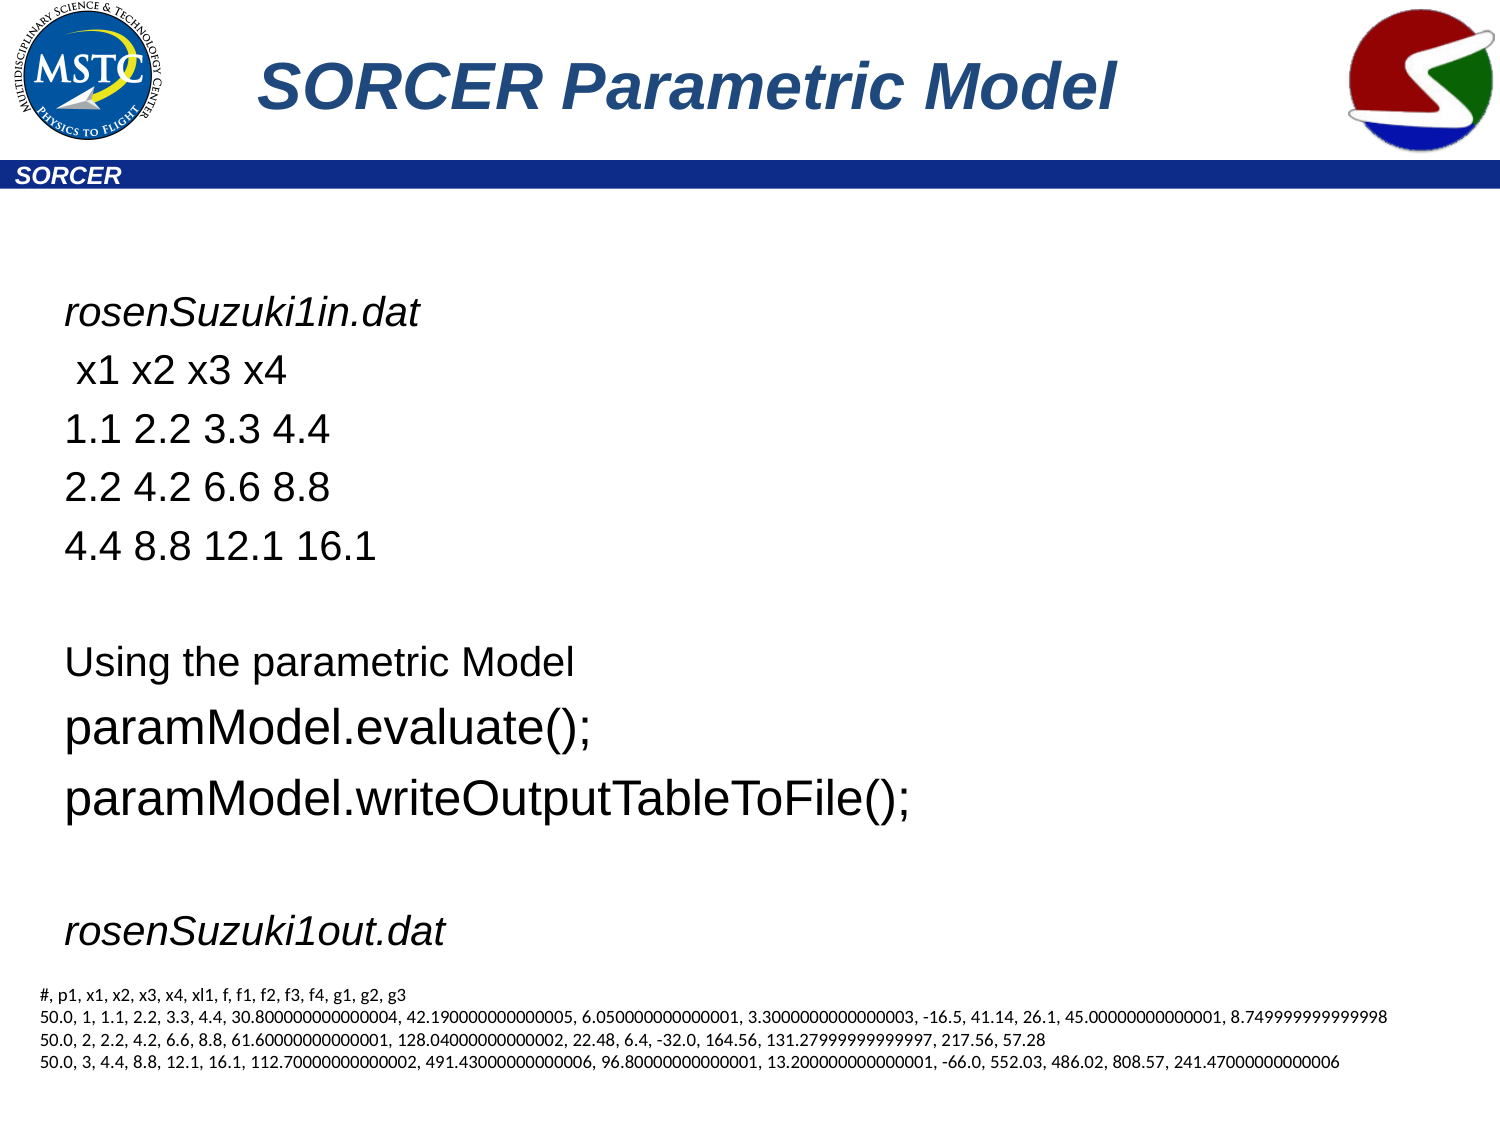

# SORCER Parametric Model

rosenSuzuki1in.dat
 x1 x2 x3 x4
1.1 2.2 3.3 4.4
2.2 4.2 6.6 8.8
4.4 8.8 12.1 16.1

Using the parametric Model
paramModel.evaluate();
paramModel.writeOutputTableToFile();

rosenSuzuki1out.dat

#, p1, x1, x2, x3, x4, xl1, f, f1, f2, f3, f4, g1, g2, g3
50.0, 1, 1.1, 2.2, 3.3, 4.4, 30.800000000000004, 42.190000000000005, 6.050000000000001, 3.3000000000000003, -16.5, 41.14, 26.1, 45.00000000000001, 8.749999999999998
50.0, 2, 2.2, 4.2, 6.6, 8.8, 61.60000000000001, 128.04000000000002, 22.48, 6.4, -32.0, 164.56, 131.27999999999997, 217.56, 57.28
50.0, 3, 4.4, 8.8, 12.1, 16.1, 112.70000000000002, 491.43000000000006, 96.80000000000001, 13.200000000000001, -66.0, 552.03, 486.02, 808.57, 241.47000000000006